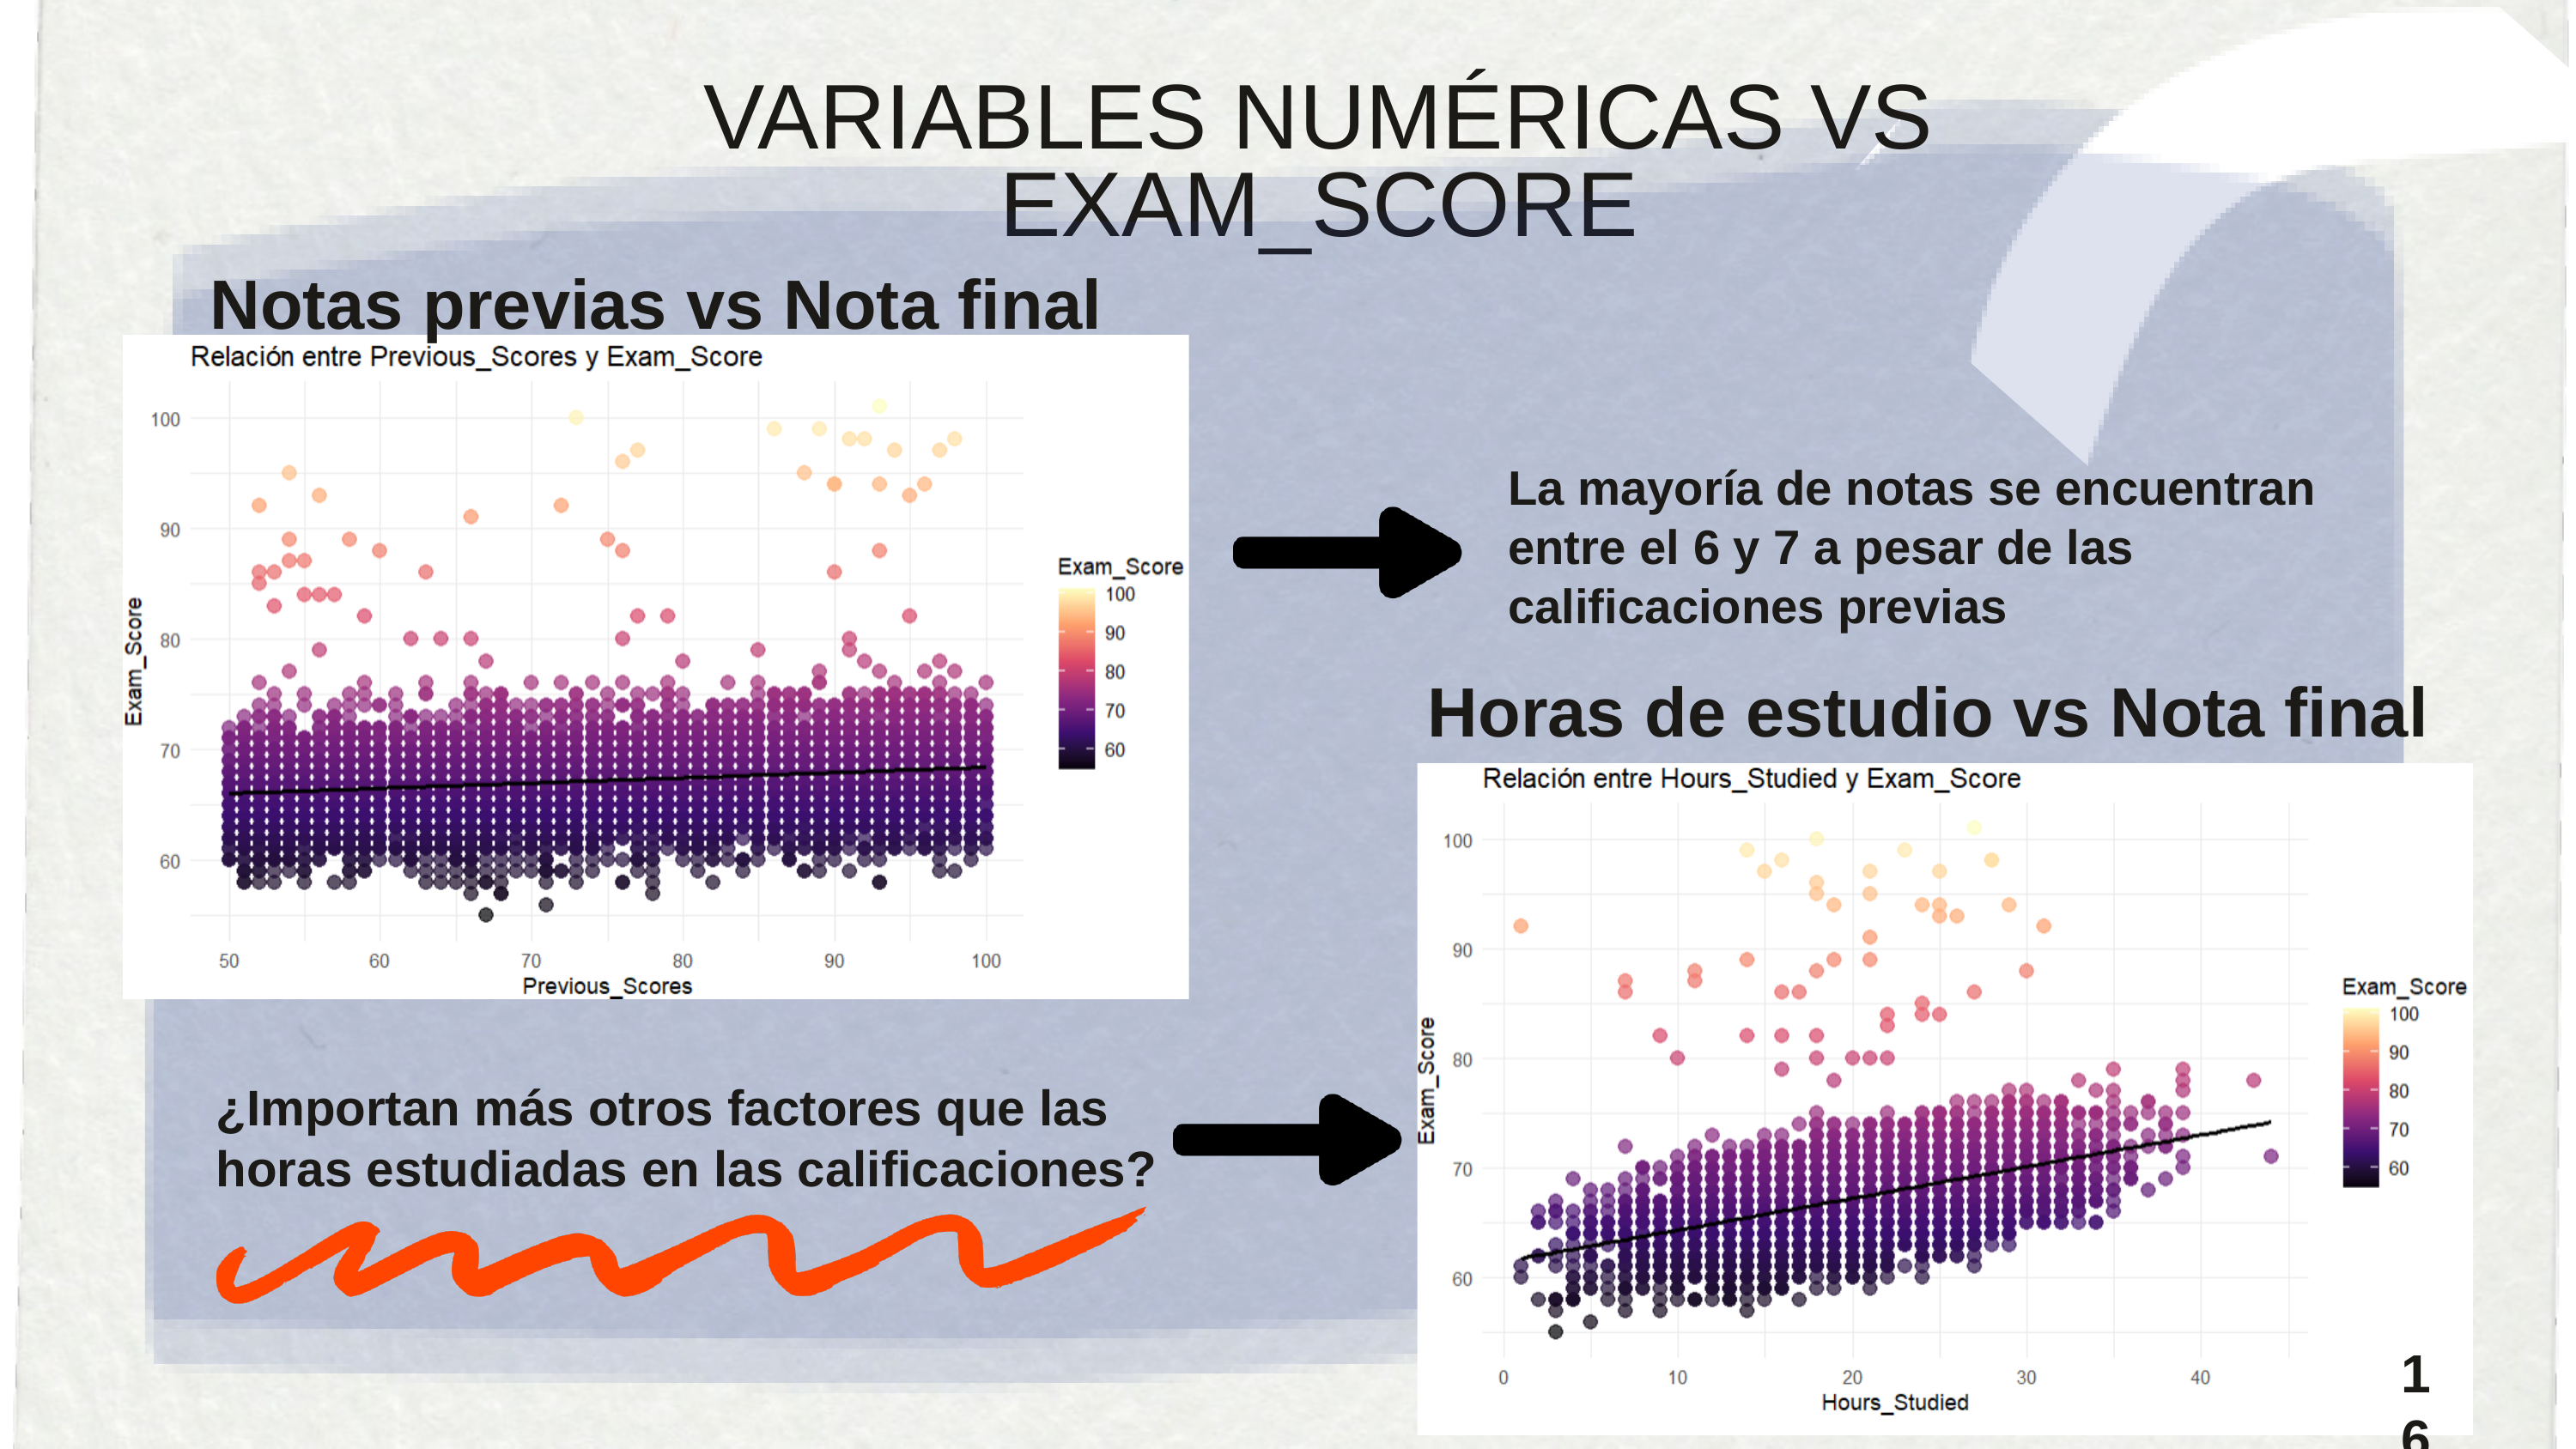

VARIABLES NUMÉRICAS VS EXAM_SCORE

Notas previas vs Nota final

La mayoría de notas se encuentran entre el 6 y 7 a pesar de las calificaciones previas

Horas de estudio vs Nota final

¿Importan más otros factores que las horas estudiadas en las calificaciones?

16